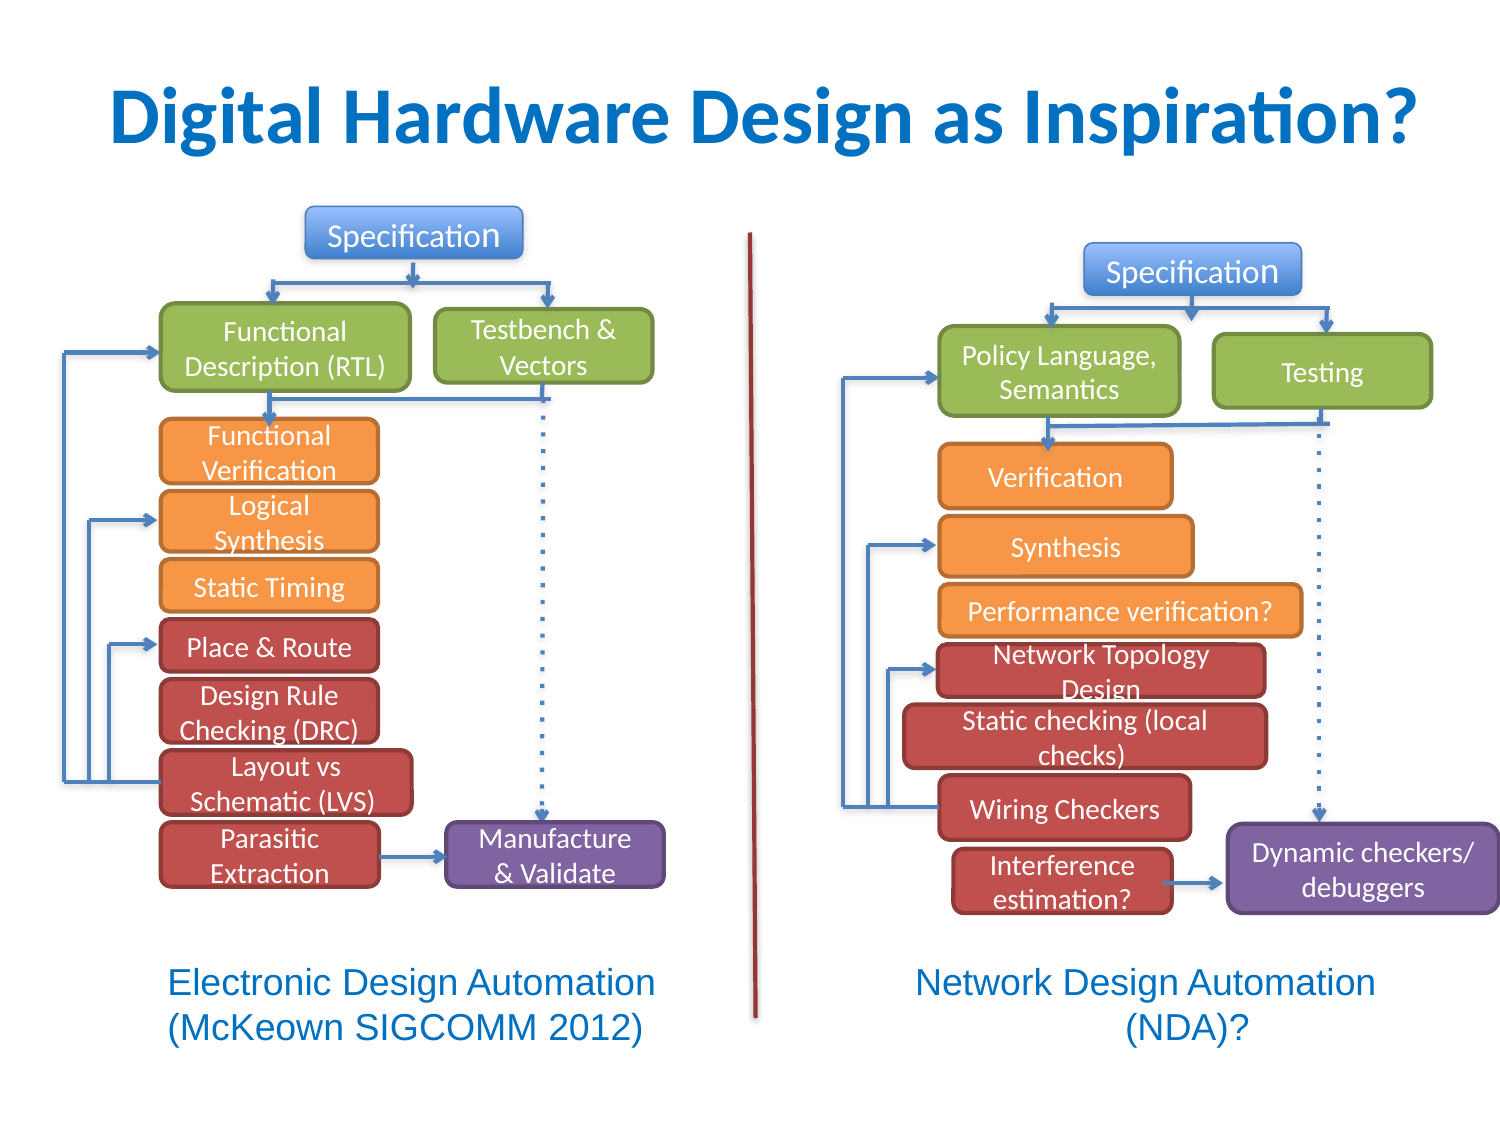

# Digital Hardware Design as Inspiration?
Specification
Specification
Functional Description (RTL)
Testbench & Vectors
Policy Language, Semantics
Testing
Functional Verification
Verification
Logical Synthesis
Synthesis
Static Timing
Performance verification?
Place & Route
Network Topology Design
Design Rule Checking (DRC)
Static checking (local checks)
Layout vs Schematic (LVS)
Wiring Checkers
Parasitic Extraction
Manufacture
& Validate
Dynamic checkers/ debuggers
Interference estimation?
Electronic Design Automation
(McKeown SIGCOMM 2012)
Network Design Automation
                    (NDA)?